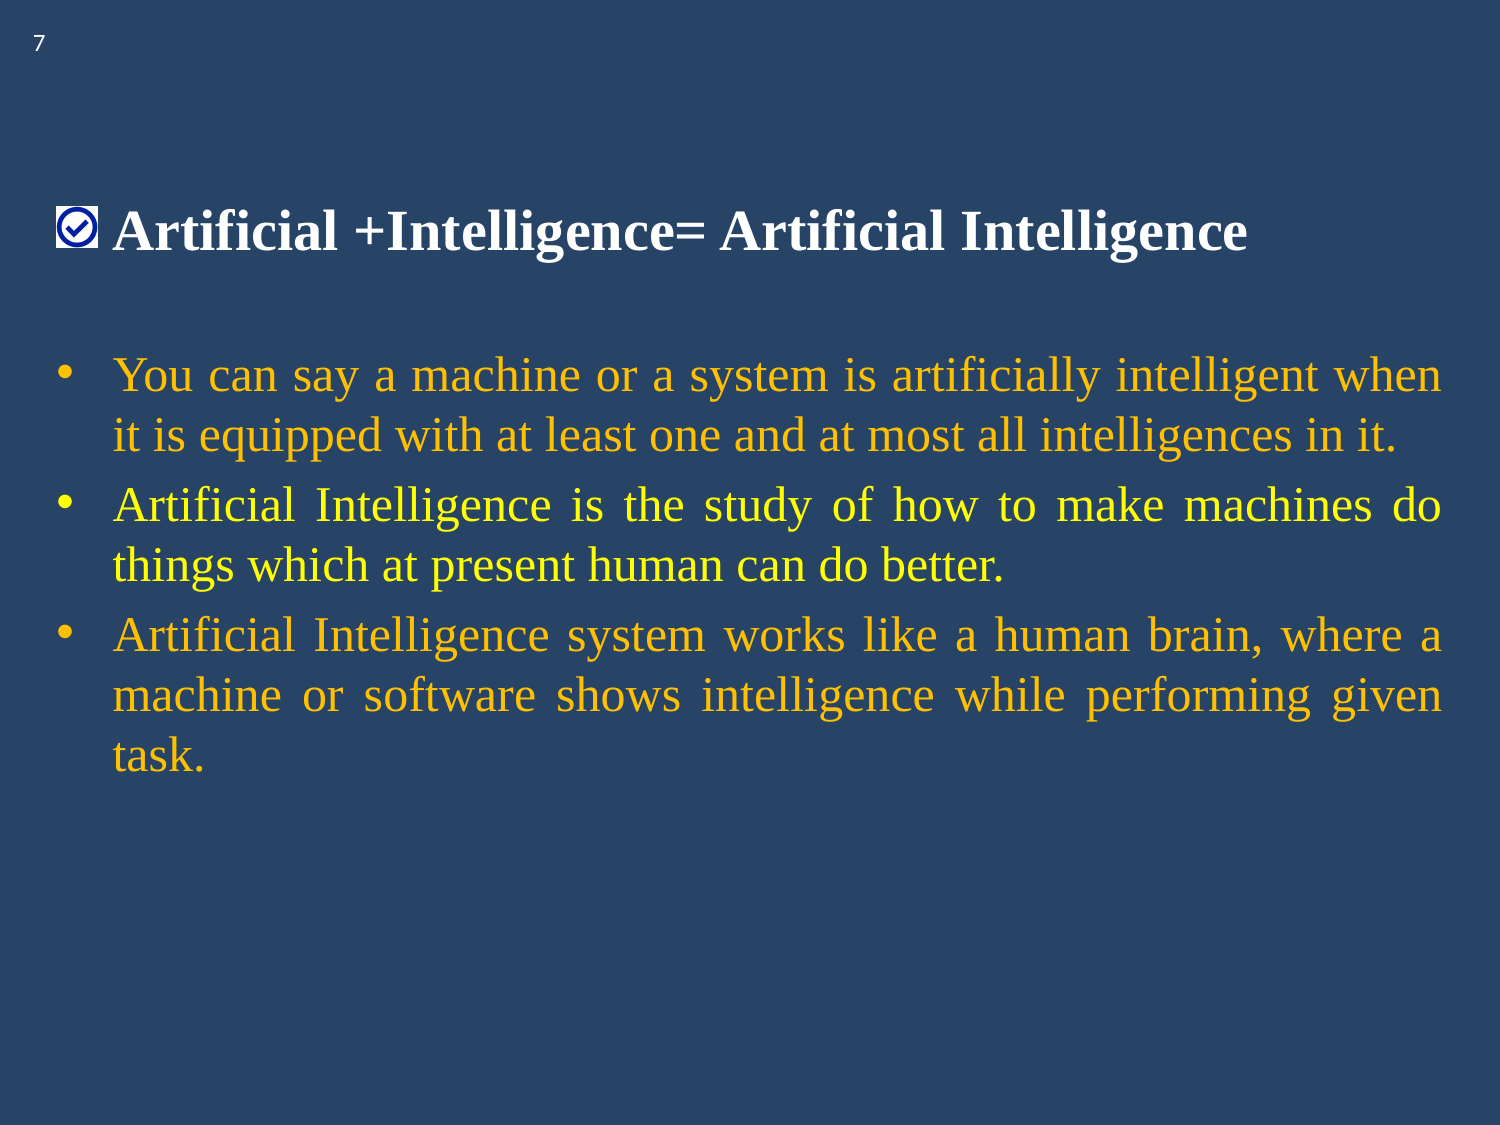

7
Artificial +Intelligence= Artificial Intelligence

You can say a machine or a system is artificially intelligent when it is equipped with at least one and at most all intelligences in it.
Artificial Intelligence is the study of how to make machines do things which at present human can do better.
Artificial Intelligence system works like a human brain, where a machine or software shows intelligence while performing given task.